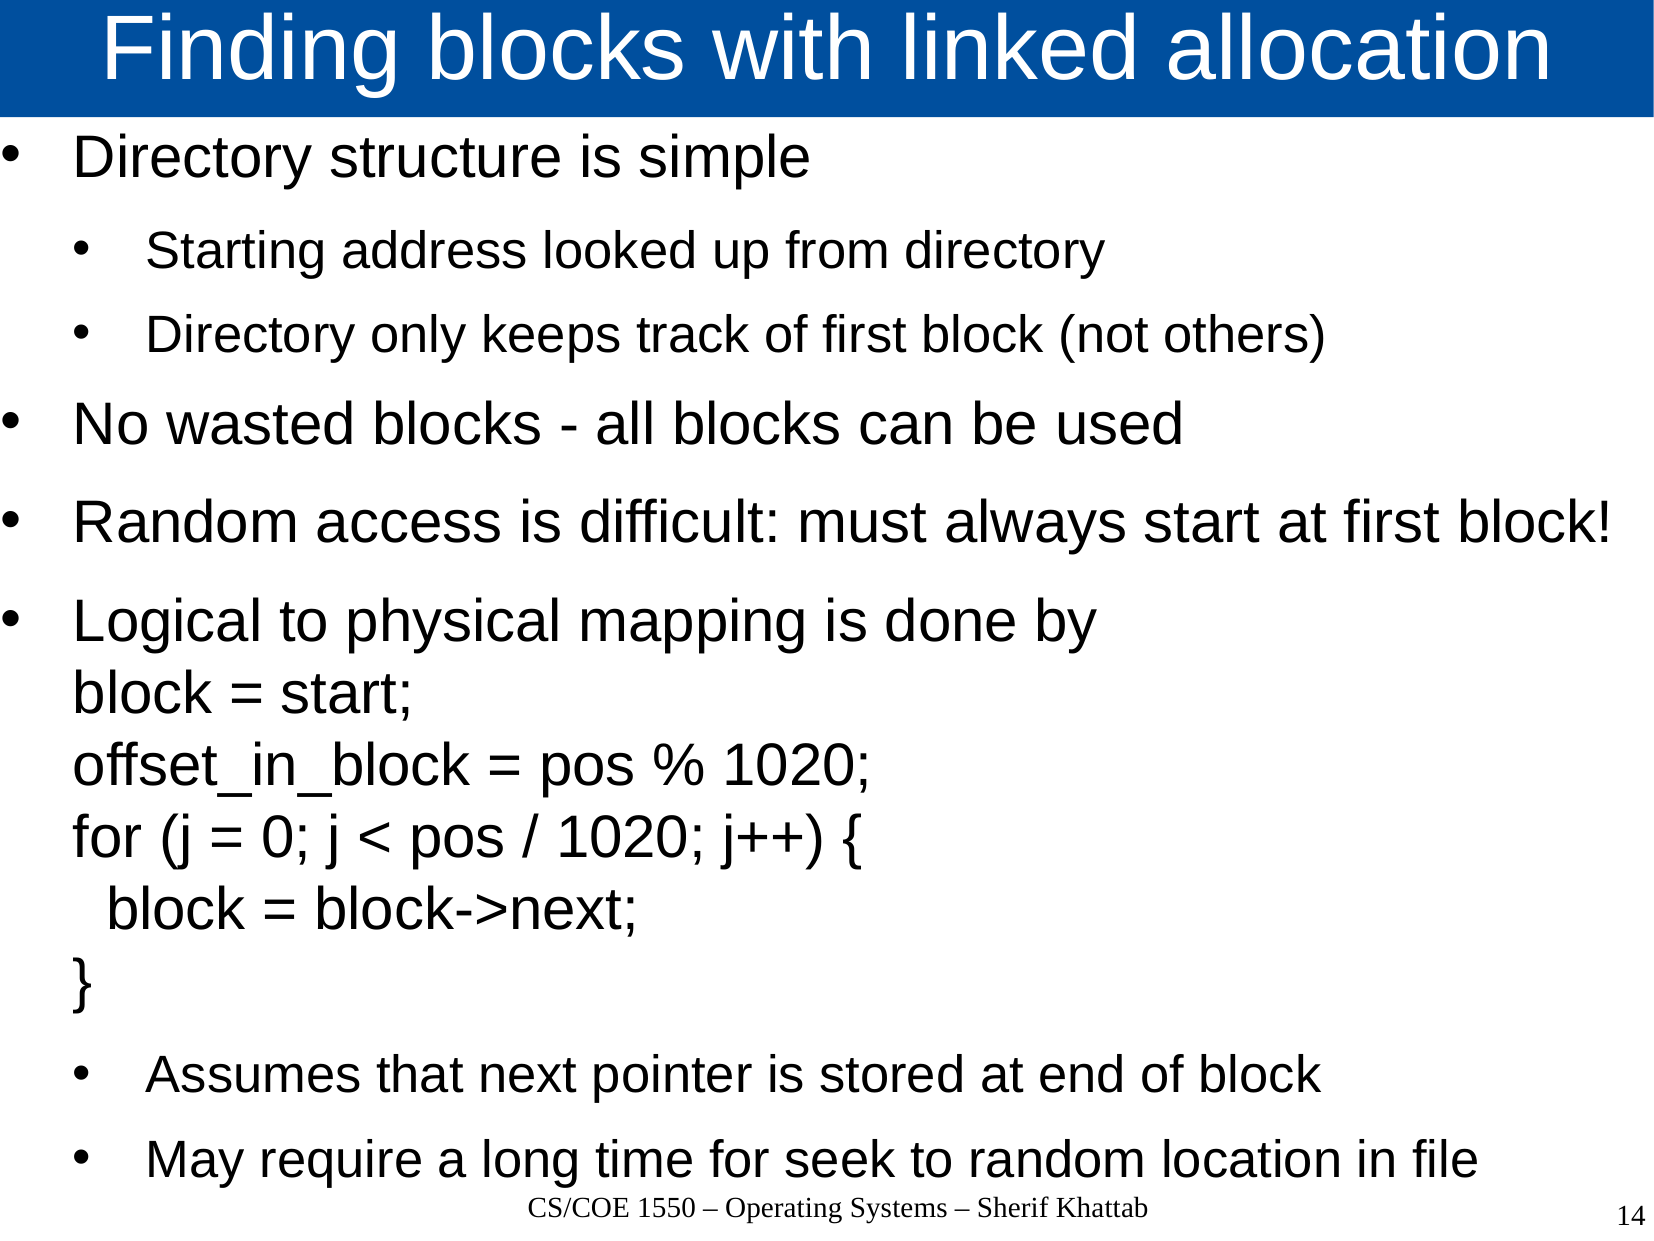

# Finding blocks with linked allocation
Directory structure is simple
Starting address looked up from directory
Directory only keeps track of first block (not others)
No wasted blocks - all blocks can be used
Random access is difficult: must always start at first block!
Logical to physical mapping is done by
block = start;
offset_in_block = pos % 1020;
for (j = 0; j < pos / 1020; j++) {
  block = block->next;
}
Assumes that next pointer is stored at end of block
May require a long time for seek to random location in file
CS/COE 1550 – Operating Systems – Sherif Khattab
14